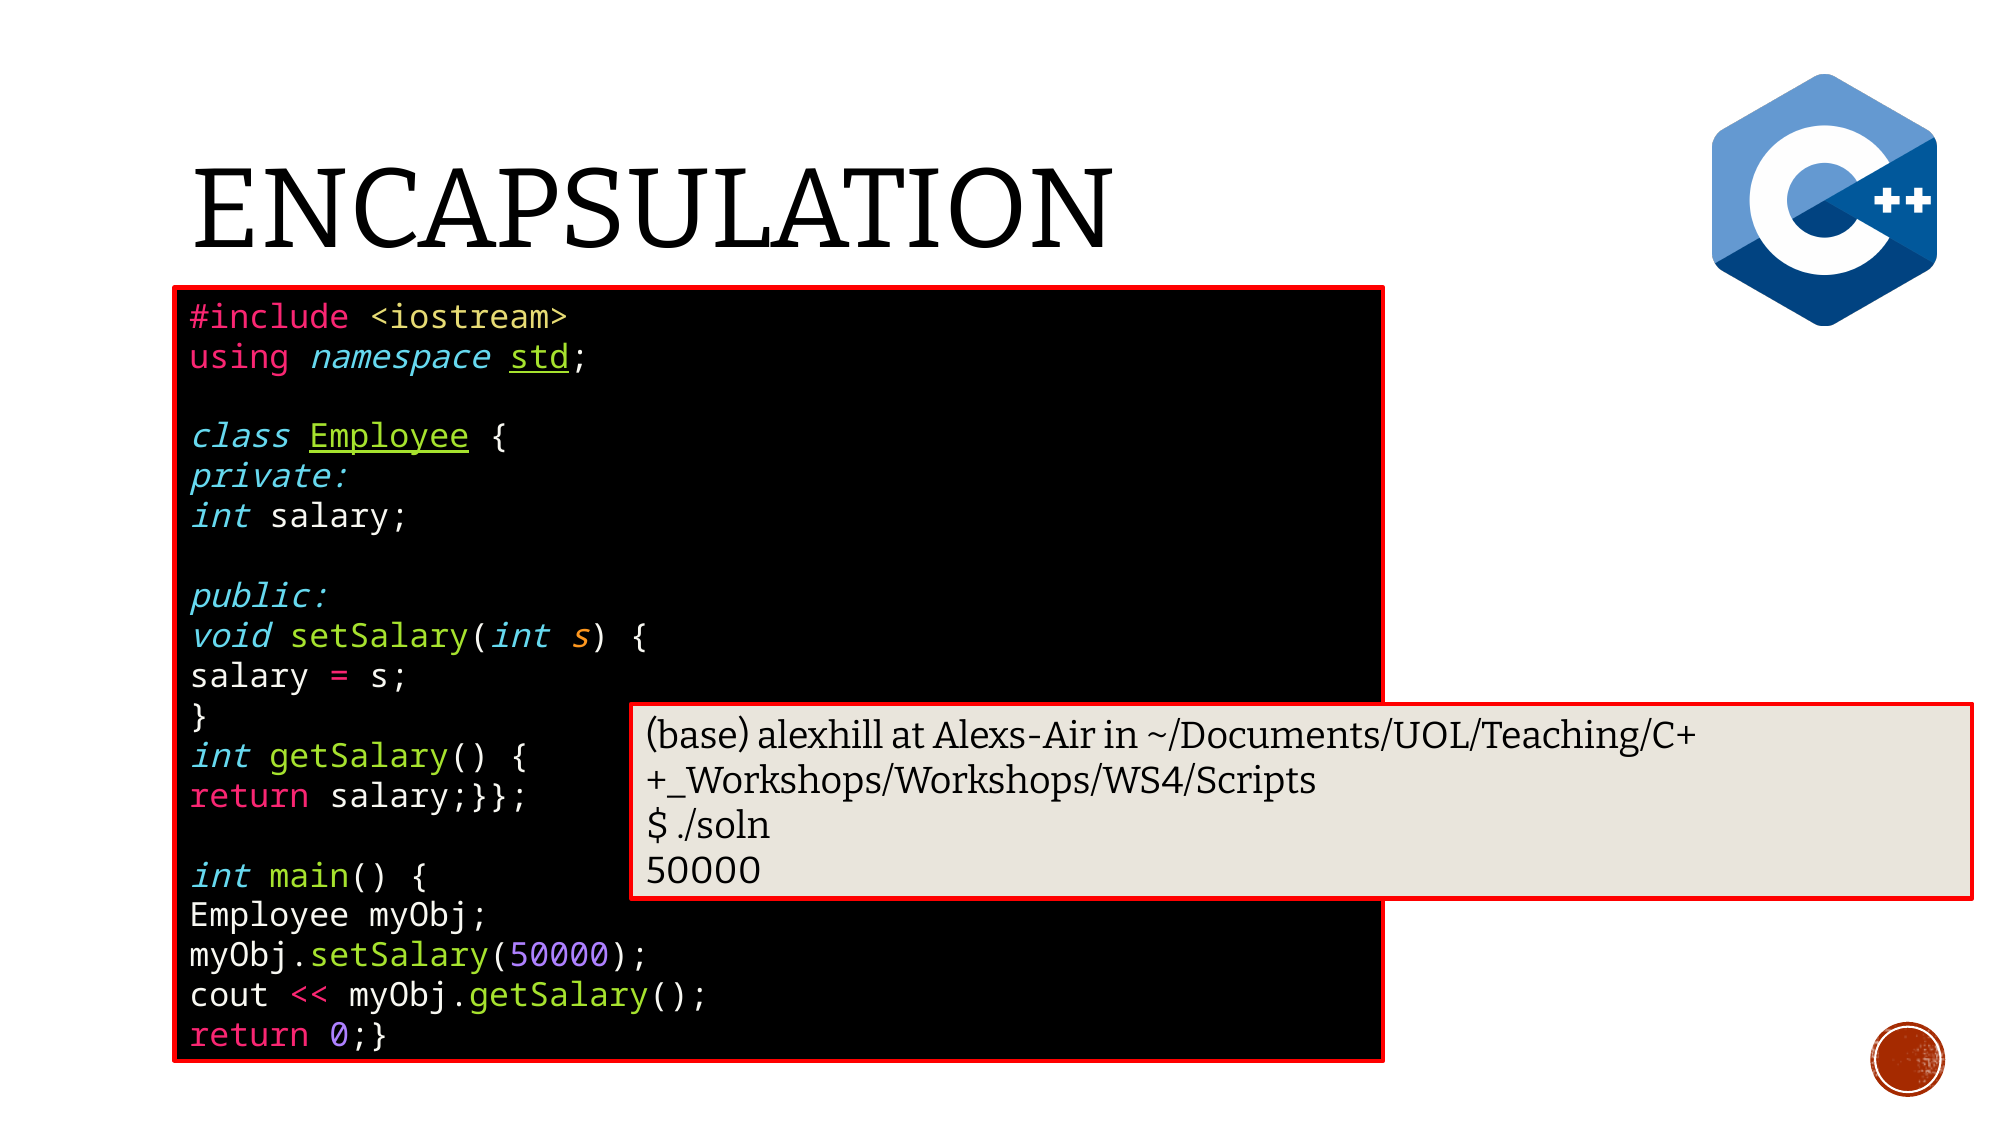

# Encapsulation
#include <iostream>
using namespace std;
class Employee {
private:
int salary;
public:
void setSalary(int s) {
salary = s;
}
int getSalary() {
return salary;}};
int main() {
Employee myObj;
myObj.setSalary(50000);
cout << myObj.getSalary();
return 0;}
(base) alexhill at Alexs-Air in ~/Documents/UOL/Teaching/C++_Workshops/Workshops/WS4/Scripts
$ ./soln
50000